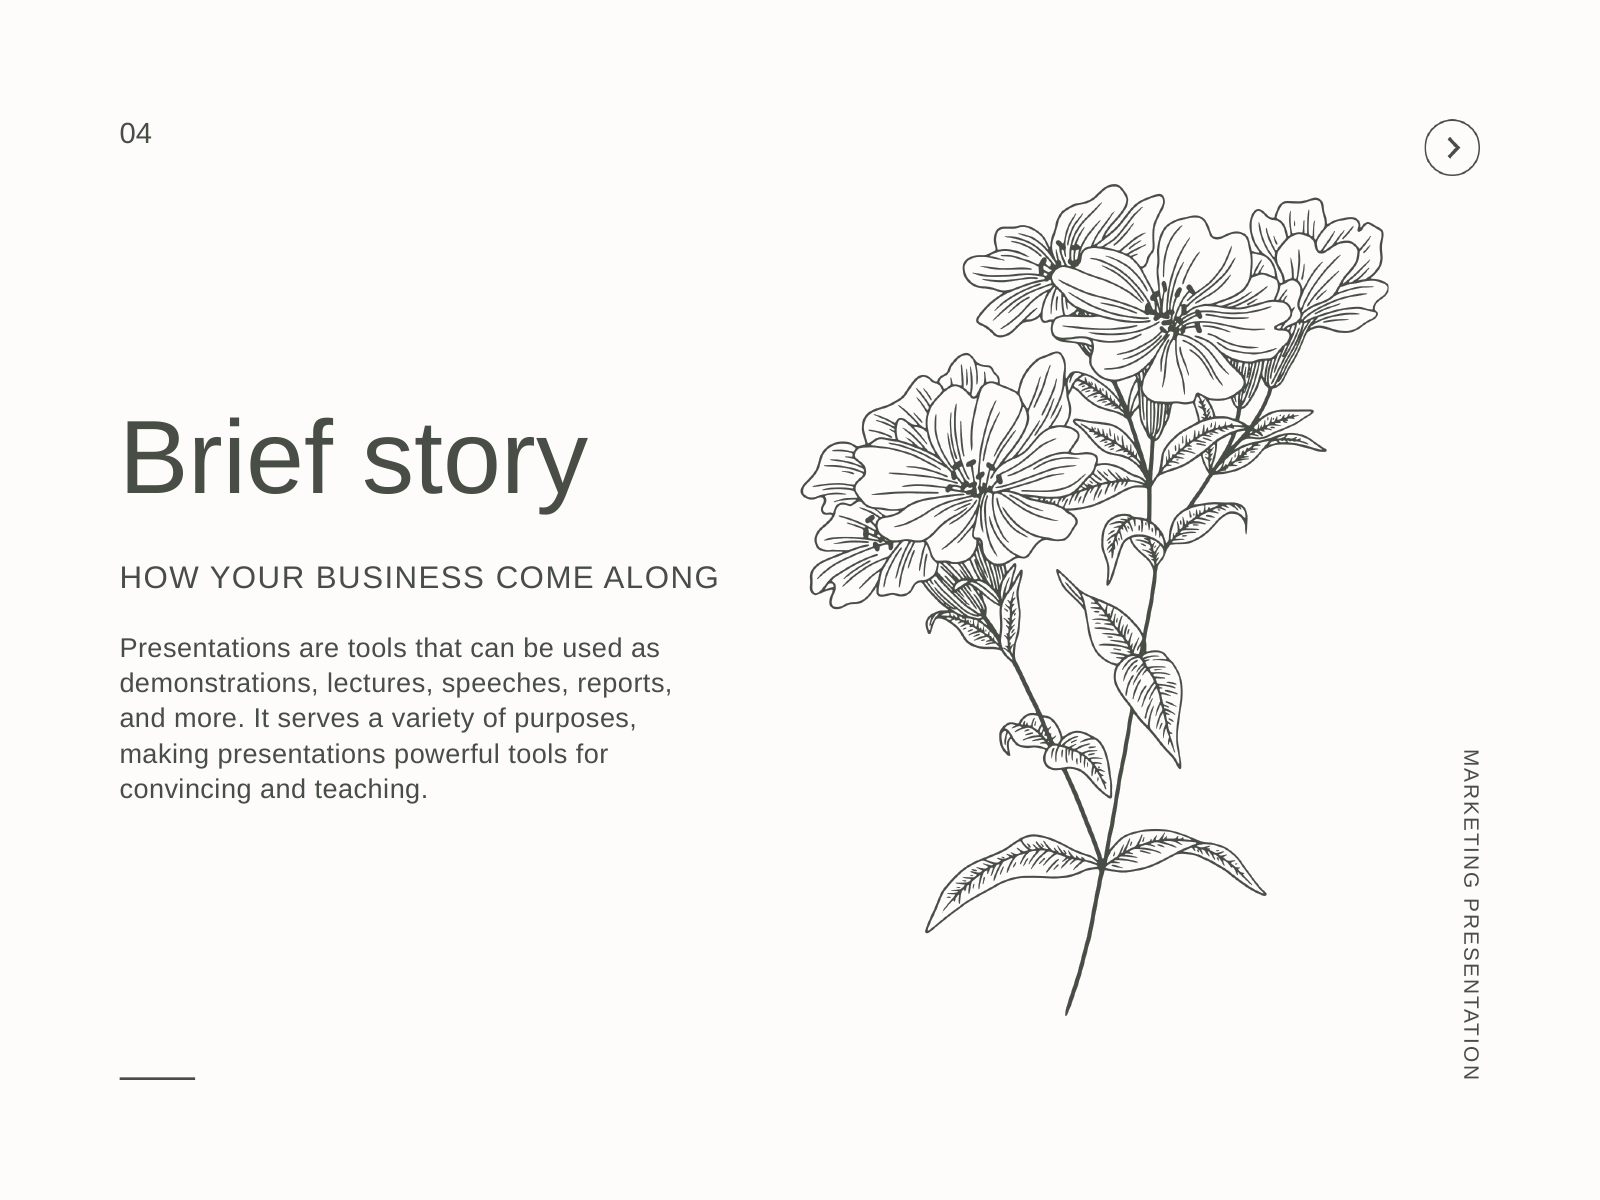

04

Brief story
HOW YOUR BUSINESS COME ALONG
Presentations are tools that can be used as demonstrations, lectures, speeches, reports, and more. It serves a variety of purposes, making presentations powerful tools for convincing and teaching.
MARKETING PRESENTATION